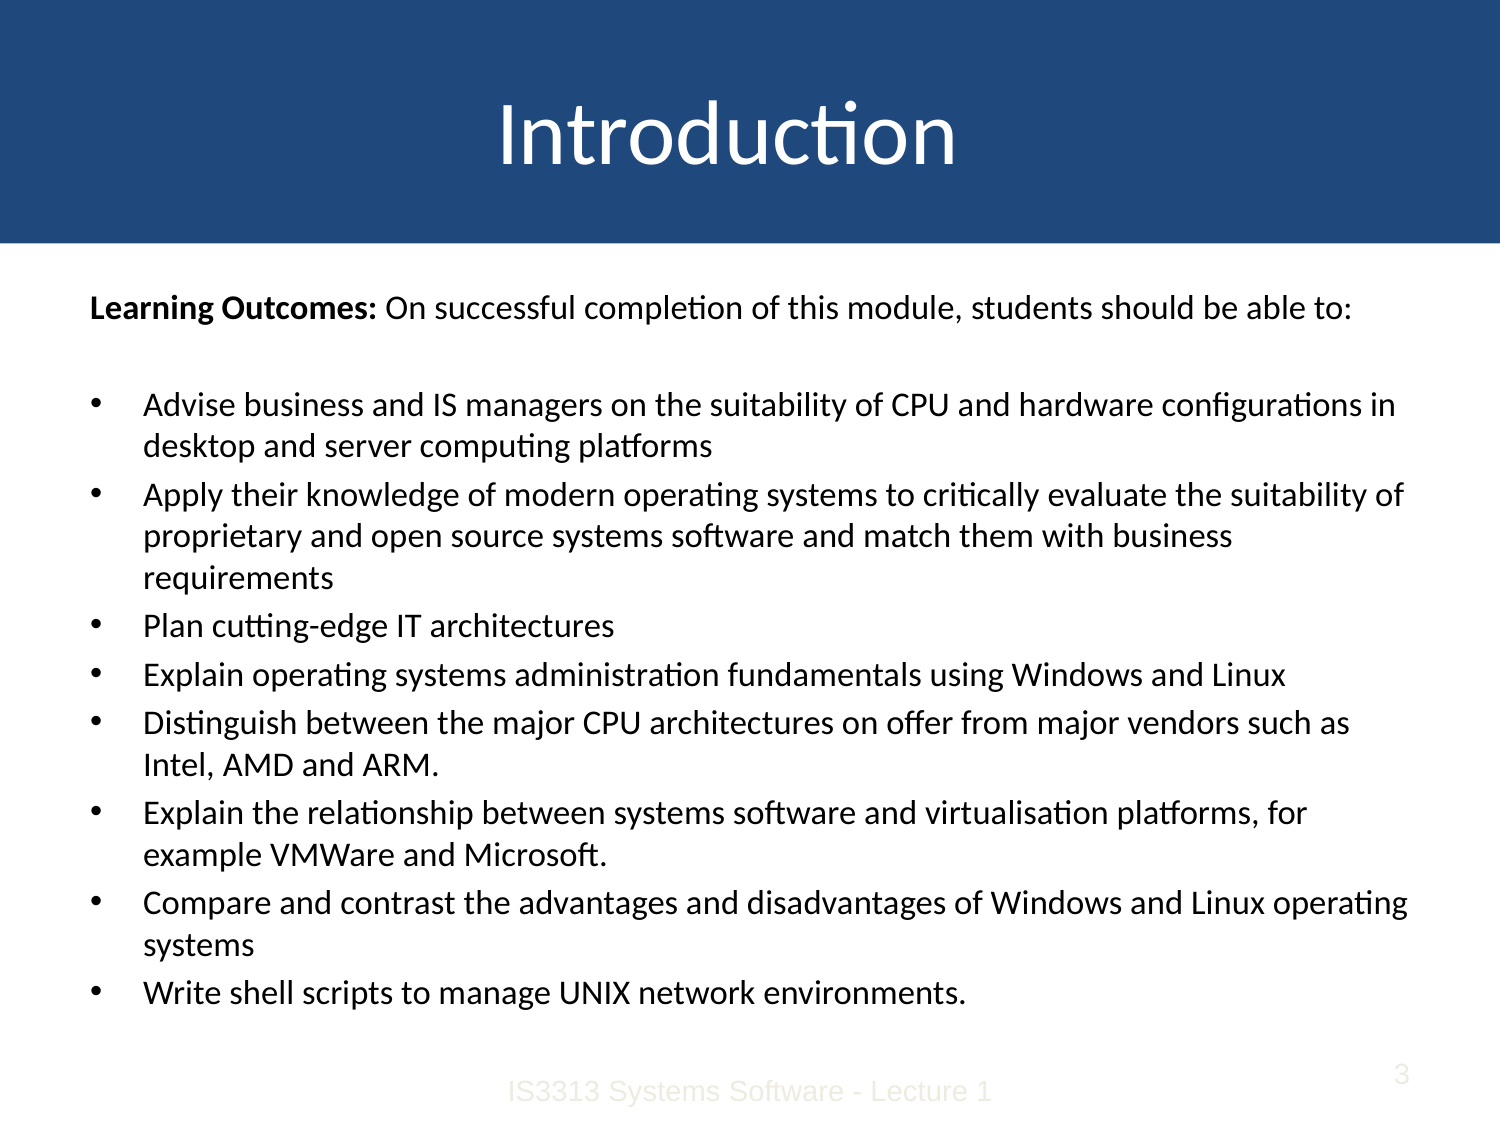

# Introduction
Learning Outcomes: On successful completion of this module, students should be able to:

Advise business and IS managers on the suitability of CPU and hardware configurations in desktop and server computing platforms
Apply their knowledge of modern operating systems to critically evaluate the suitability of proprietary and open source systems software and match them with business requirements
Plan cutting-edge IT architectures
Explain operating systems administration fundamentals using Windows and Linux
Distinguish between the major CPU architectures on offer from major vendors such as Intel, AMD and ARM.
Explain the relationship between systems software and virtualisation platforms, for example VMWare and Microsoft.
Compare and contrast the advantages and disadvantages of Windows and Linux operating systems
Write shell scripts to manage UNIX network environments.

3
IS3313 Systems Software - Lecture 1